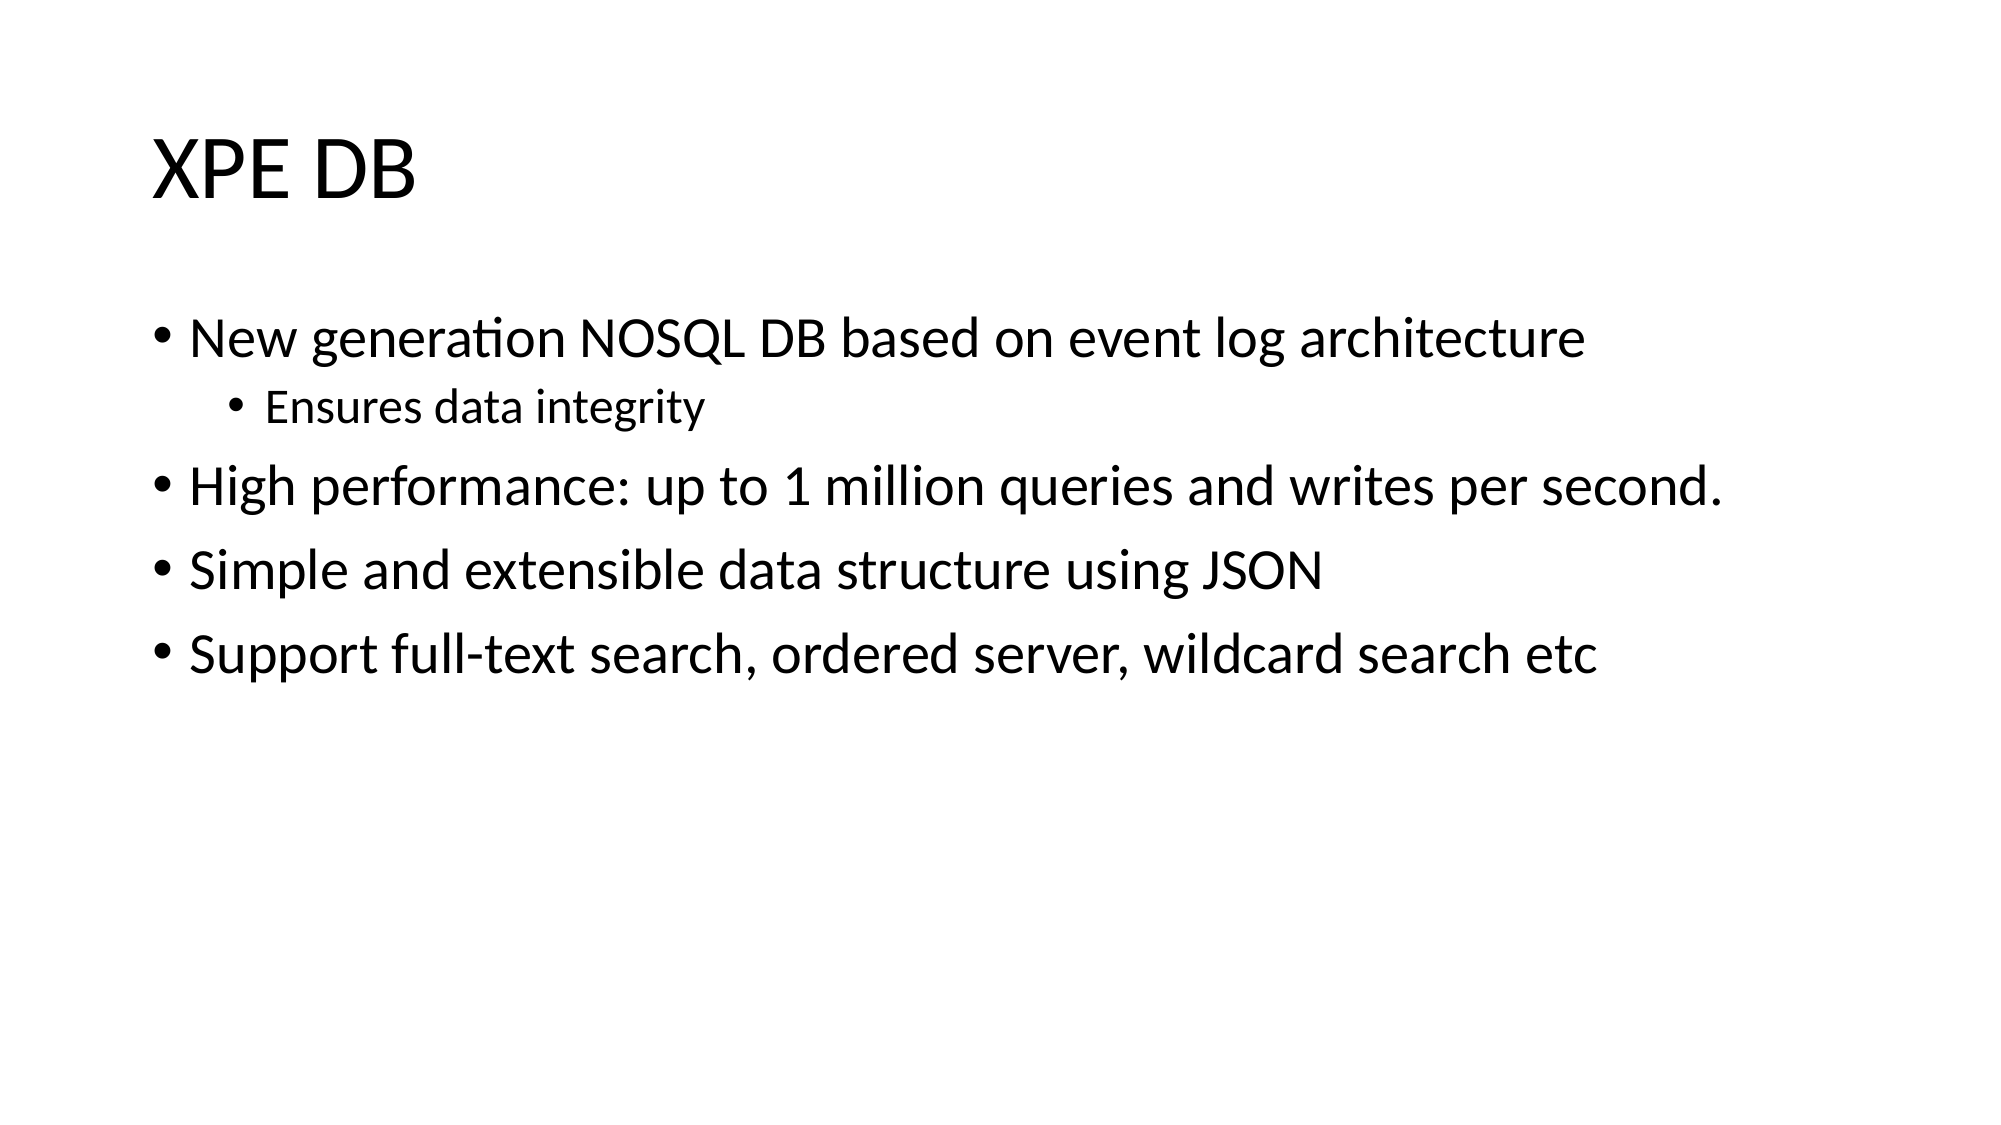

# XPE DB
New generation NOSQL DB based on event log architecture
Ensures data integrity
High performance: up to 1 million queries and writes per second.
Simple and extensible data structure using JSON
Support full-text search, ordered server, wildcard search etc